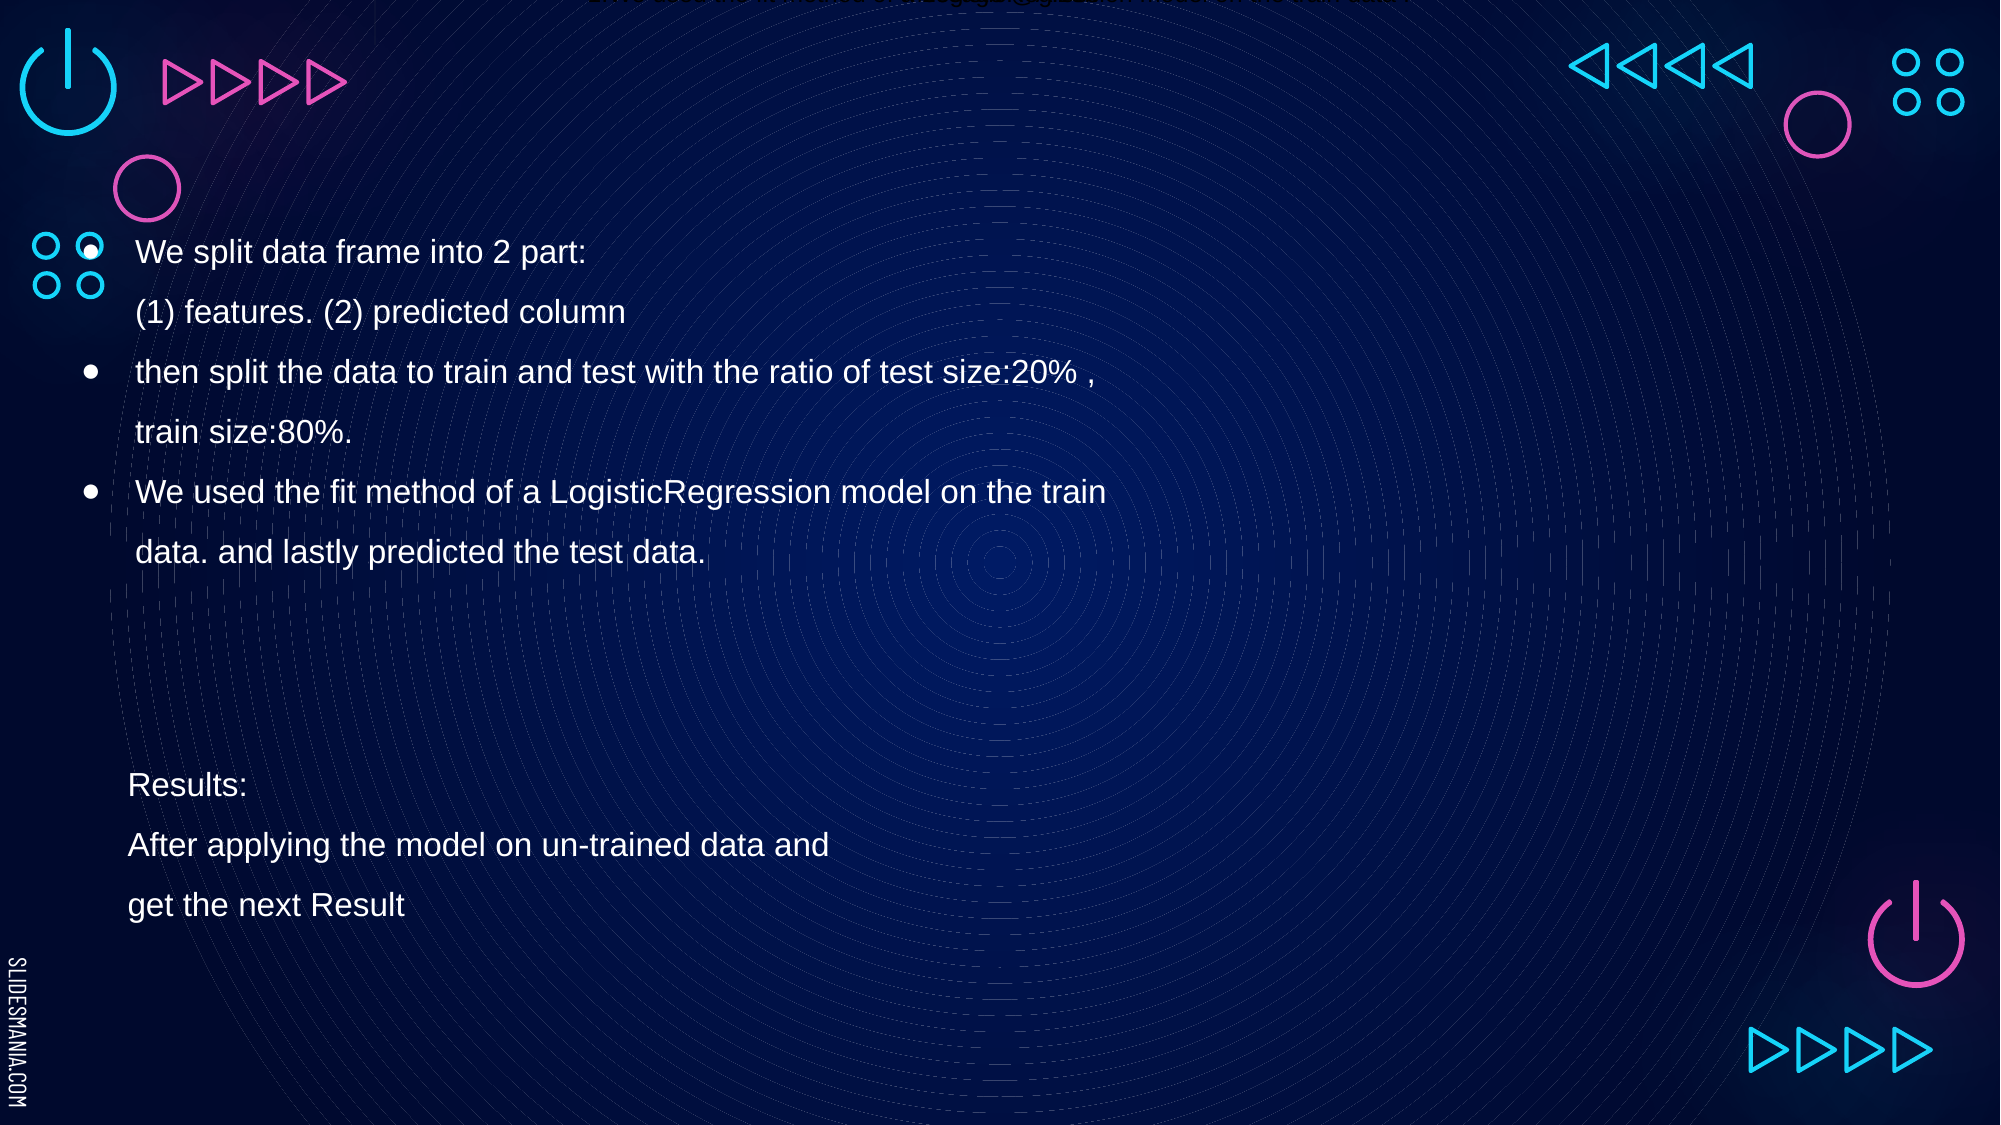

We used the fit method of a LogisticRegression model on the train data .

Message @Alzok

We split data frame into 2 part:
(1) features. (2) predicted column
then split the data to train and test with the ratio of test size:20% , train size:80%.
We used the fit method of a LogisticRegression model on the train data. and lastly predicted the test data.

Results:
After applying the model on un-trained data and get the next Result